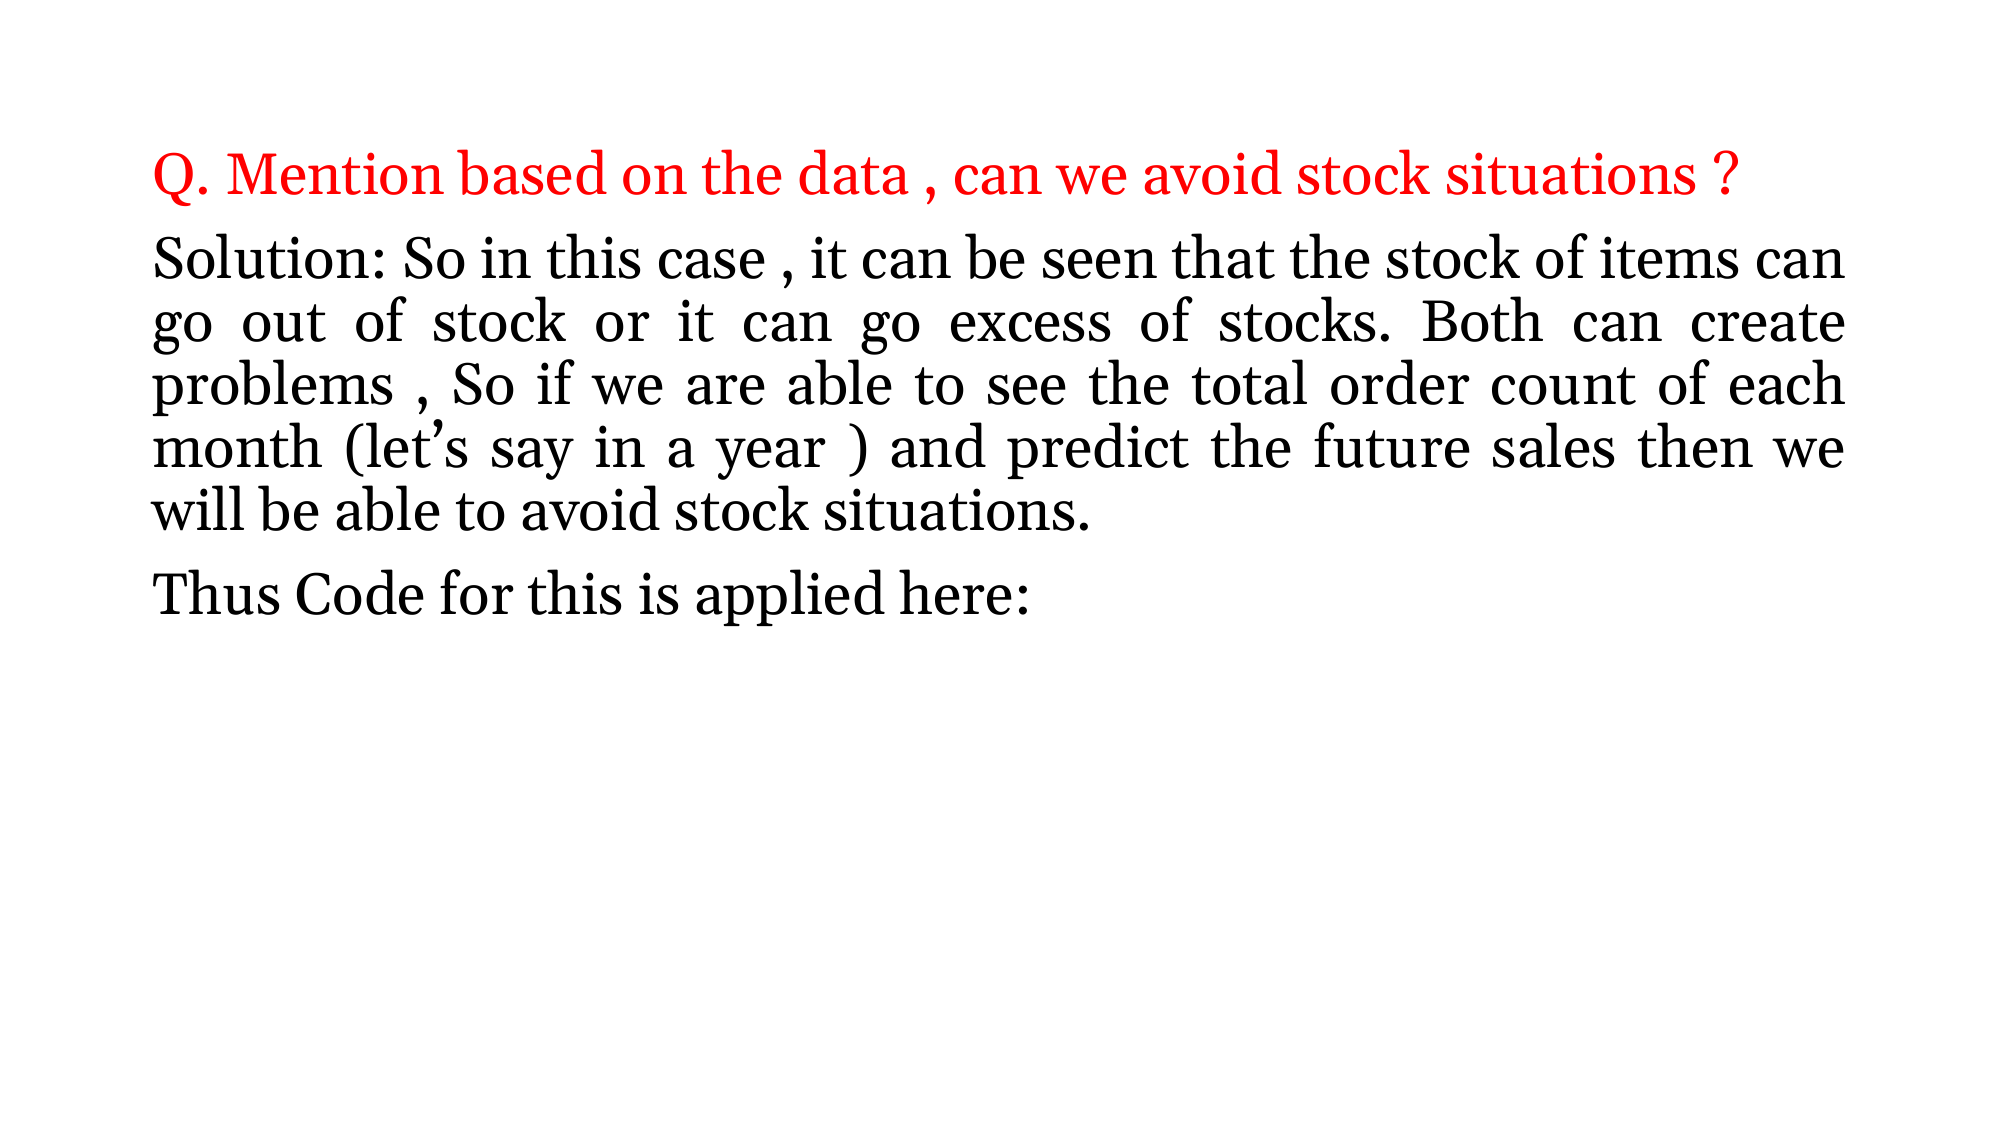

Q. Mention based on the data , can we avoid stock situations ?
Solution: So in this case , it can be seen that the stock of items can go out of stock or it can go excess of stocks. Both can create problems , So if we are able to see the total order count of each month (let’s say in a year ) and predict the future sales then we will be able to avoid stock situations.
Thus Code for this is applied here: